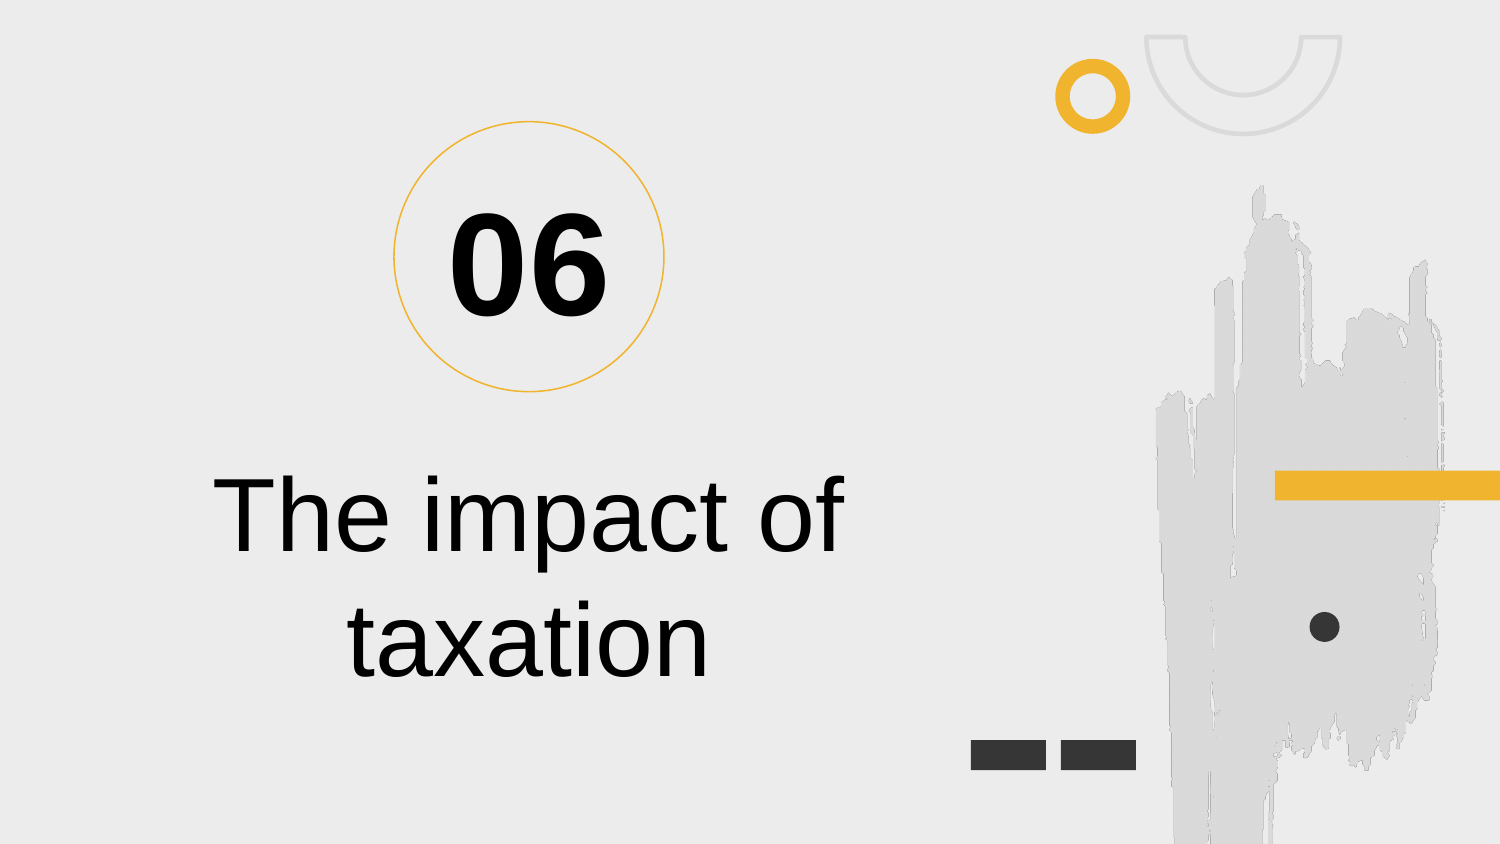

06
06
# The impact of taxation